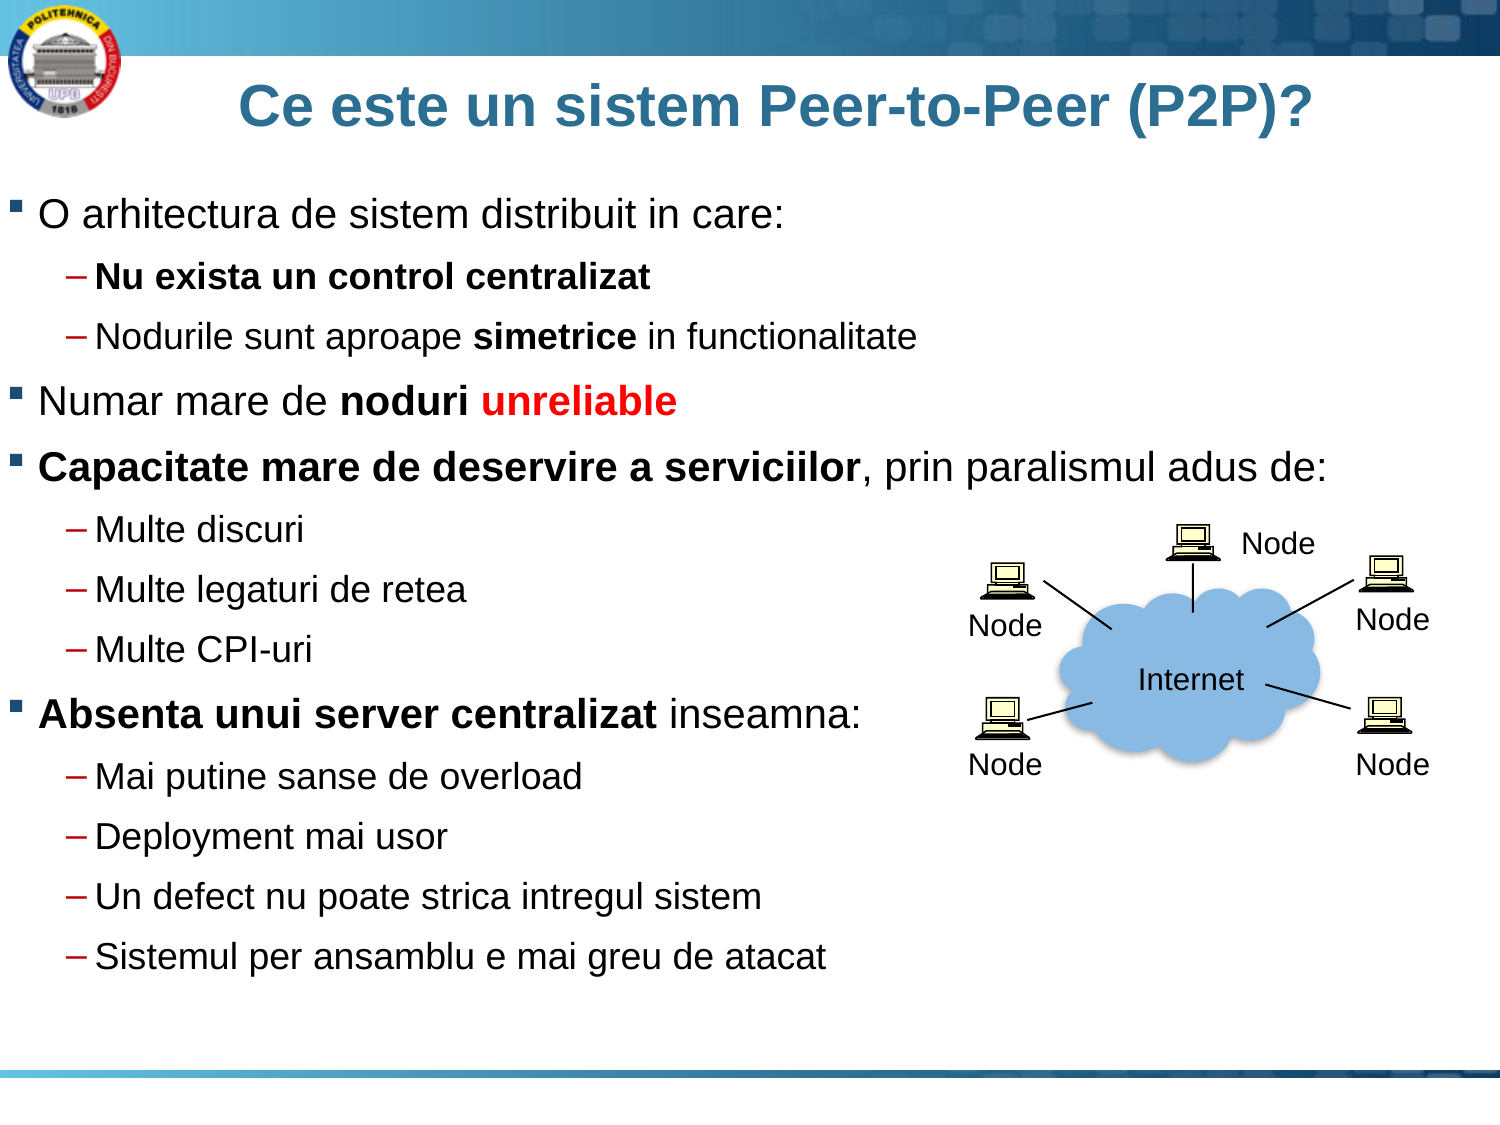

# Ce este un sistem Peer-to-Peer (P2P)?
O arhitectura de sistem distribuit in care:
Nu exista un control centralizat
Nodurile sunt aproape simetrice in functionalitate
Numar mare de noduri unreliable
Capacitate mare de deservire a serviciilor, prin paralismul adus de:
Multe discuri
Multe legaturi de retea
Multe CPI-uri
Absenta unui server centralizat inseamna:
Mai putine sanse de overload
Deployment mai usor
Un defect nu poate strica intregul sistem
Sistemul per ansamblu e mai greu de atacat

Node

Node
Node
Internet

Node
Node
3